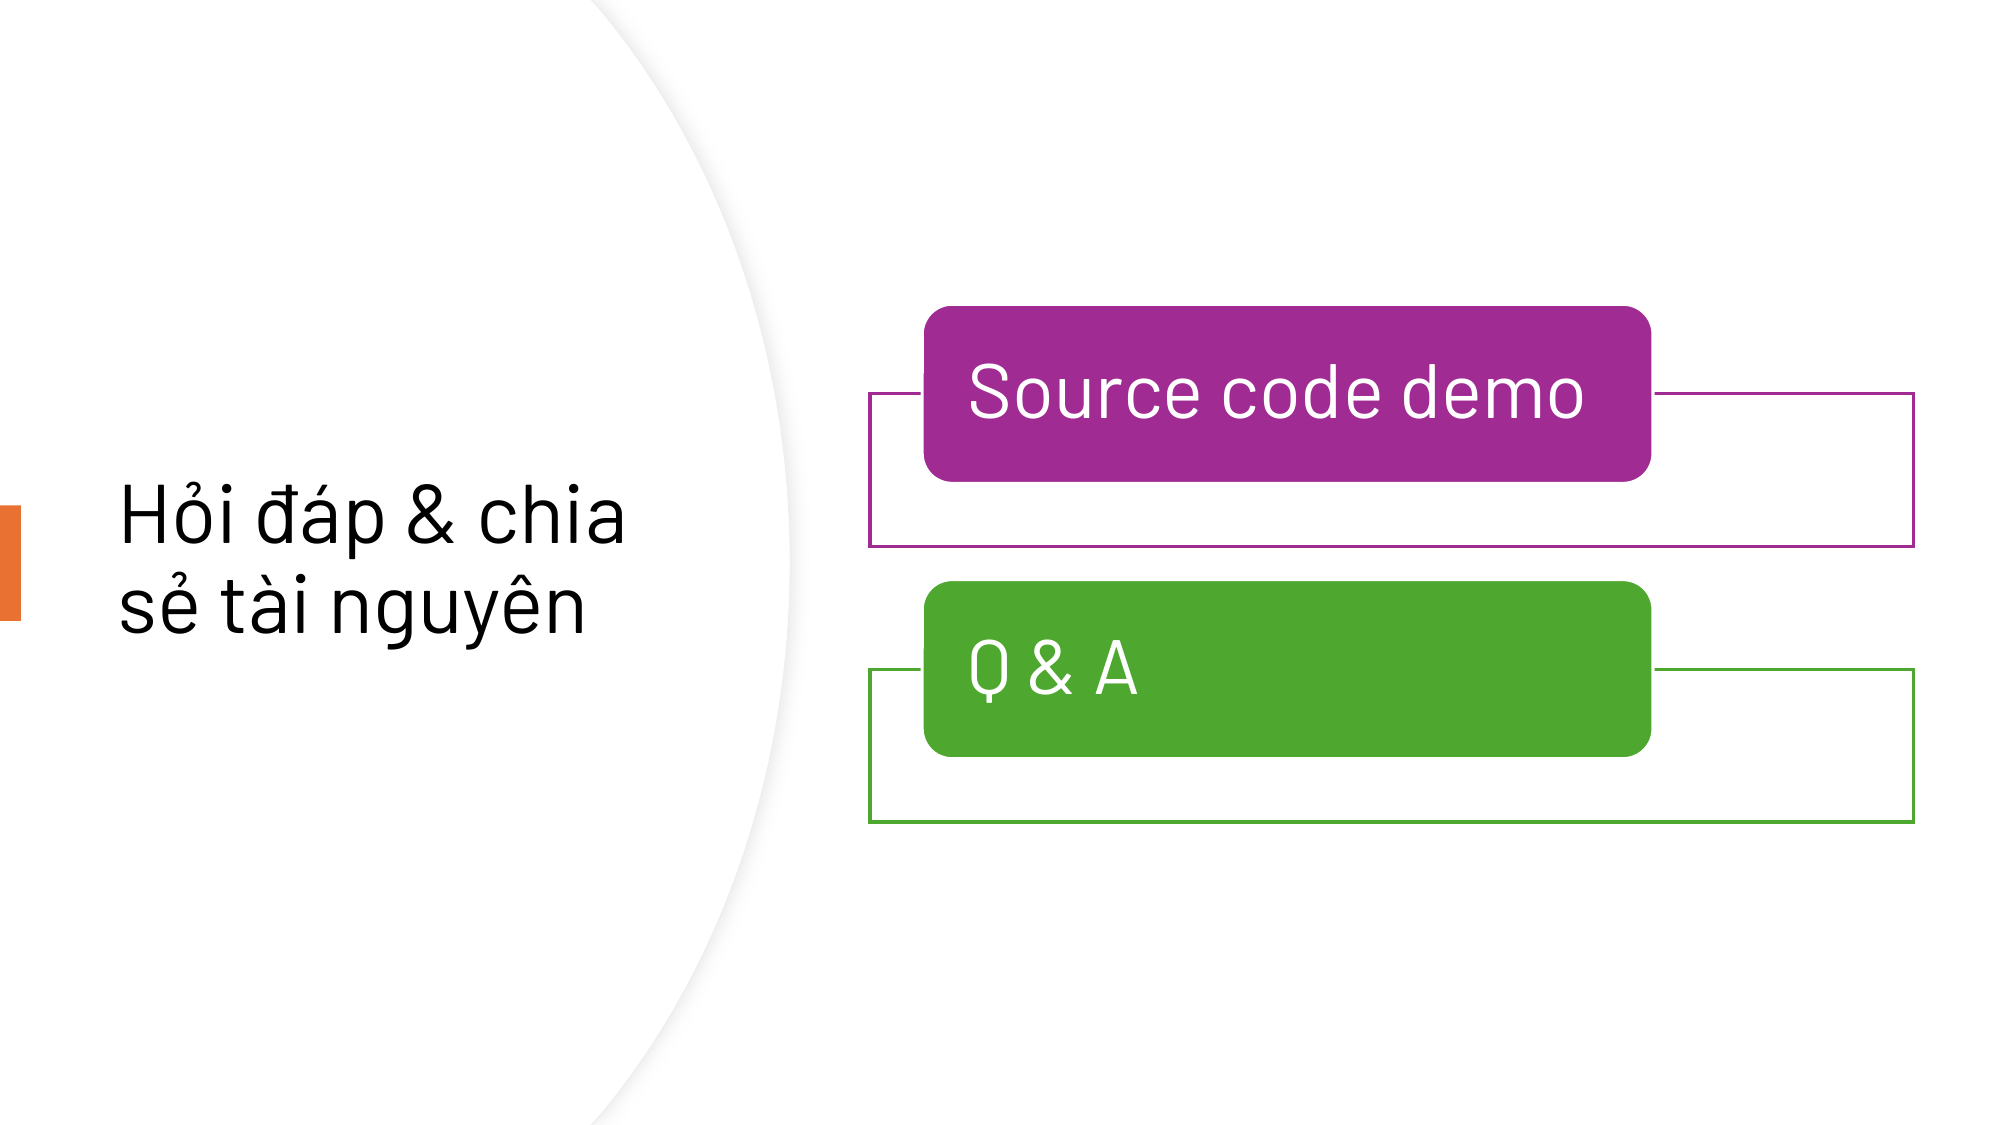

Source code demo
Q & A
# Hỏi đáp & chia sẻ tài nguyên